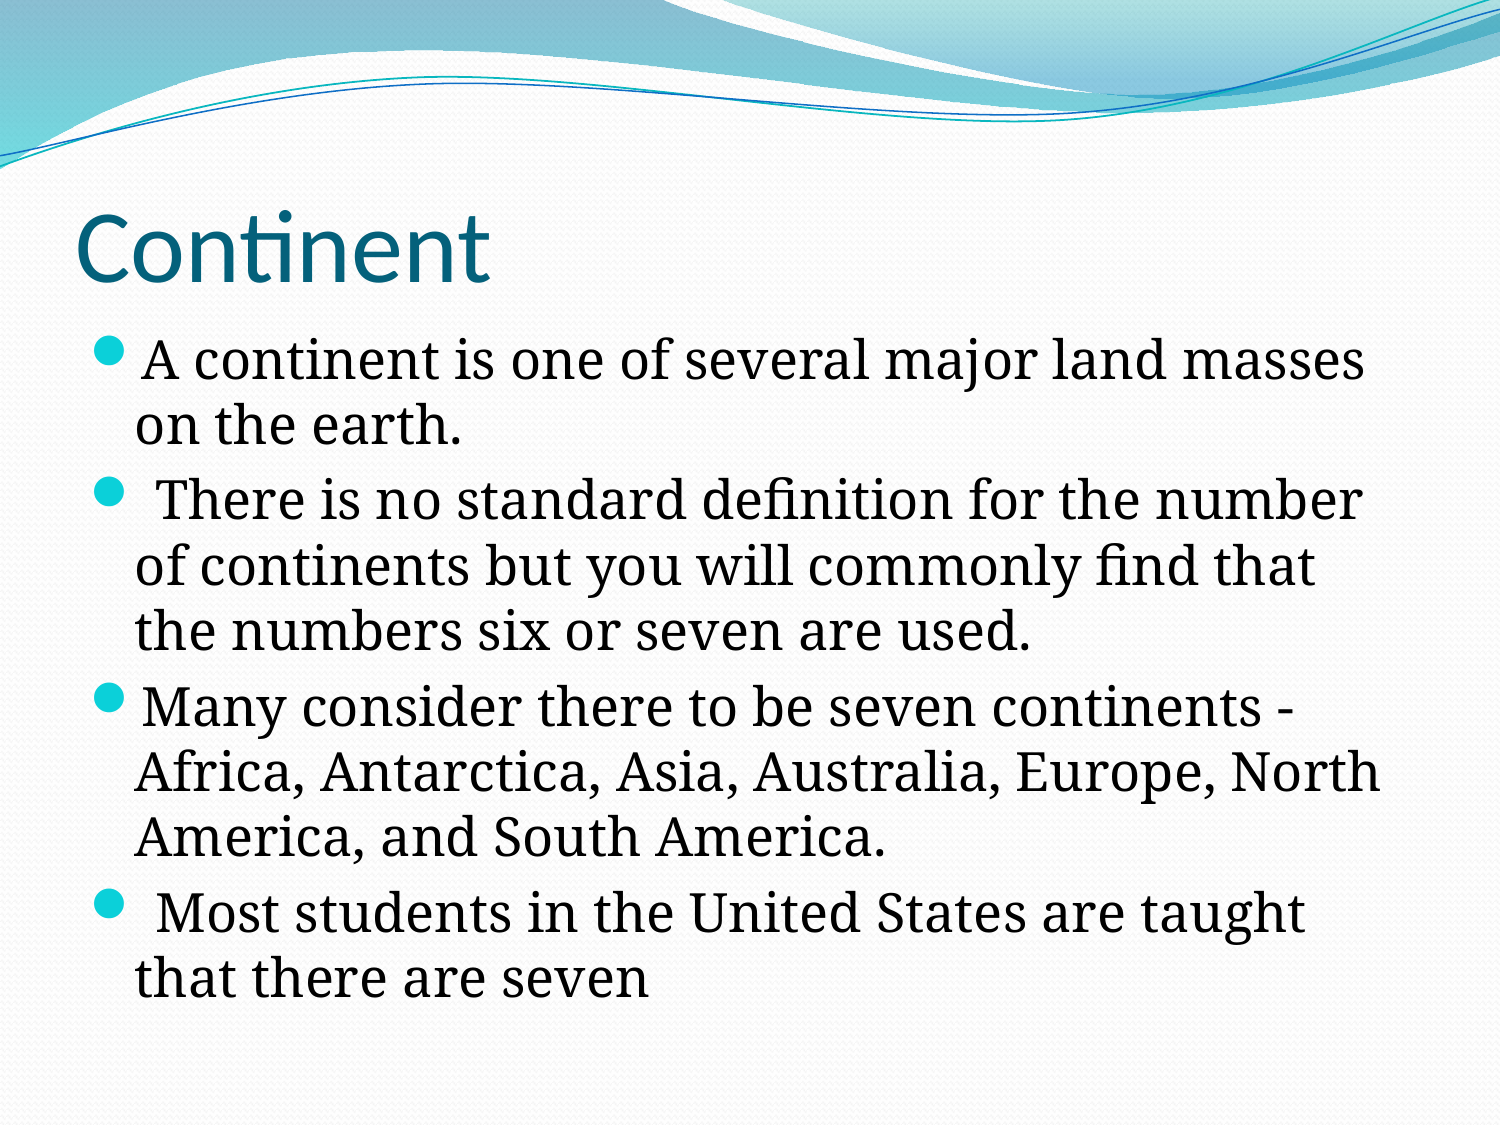

# Continent
A continent is one of several major land masses on the earth.
 There is no standard definition for the number of continents but you will commonly find that the numbers six or seven are used.
Many consider there to be seven continents - Africa, Antarctica, Asia, Australia, Europe, North America, and South America.
 Most students in the United States are taught that there are seven